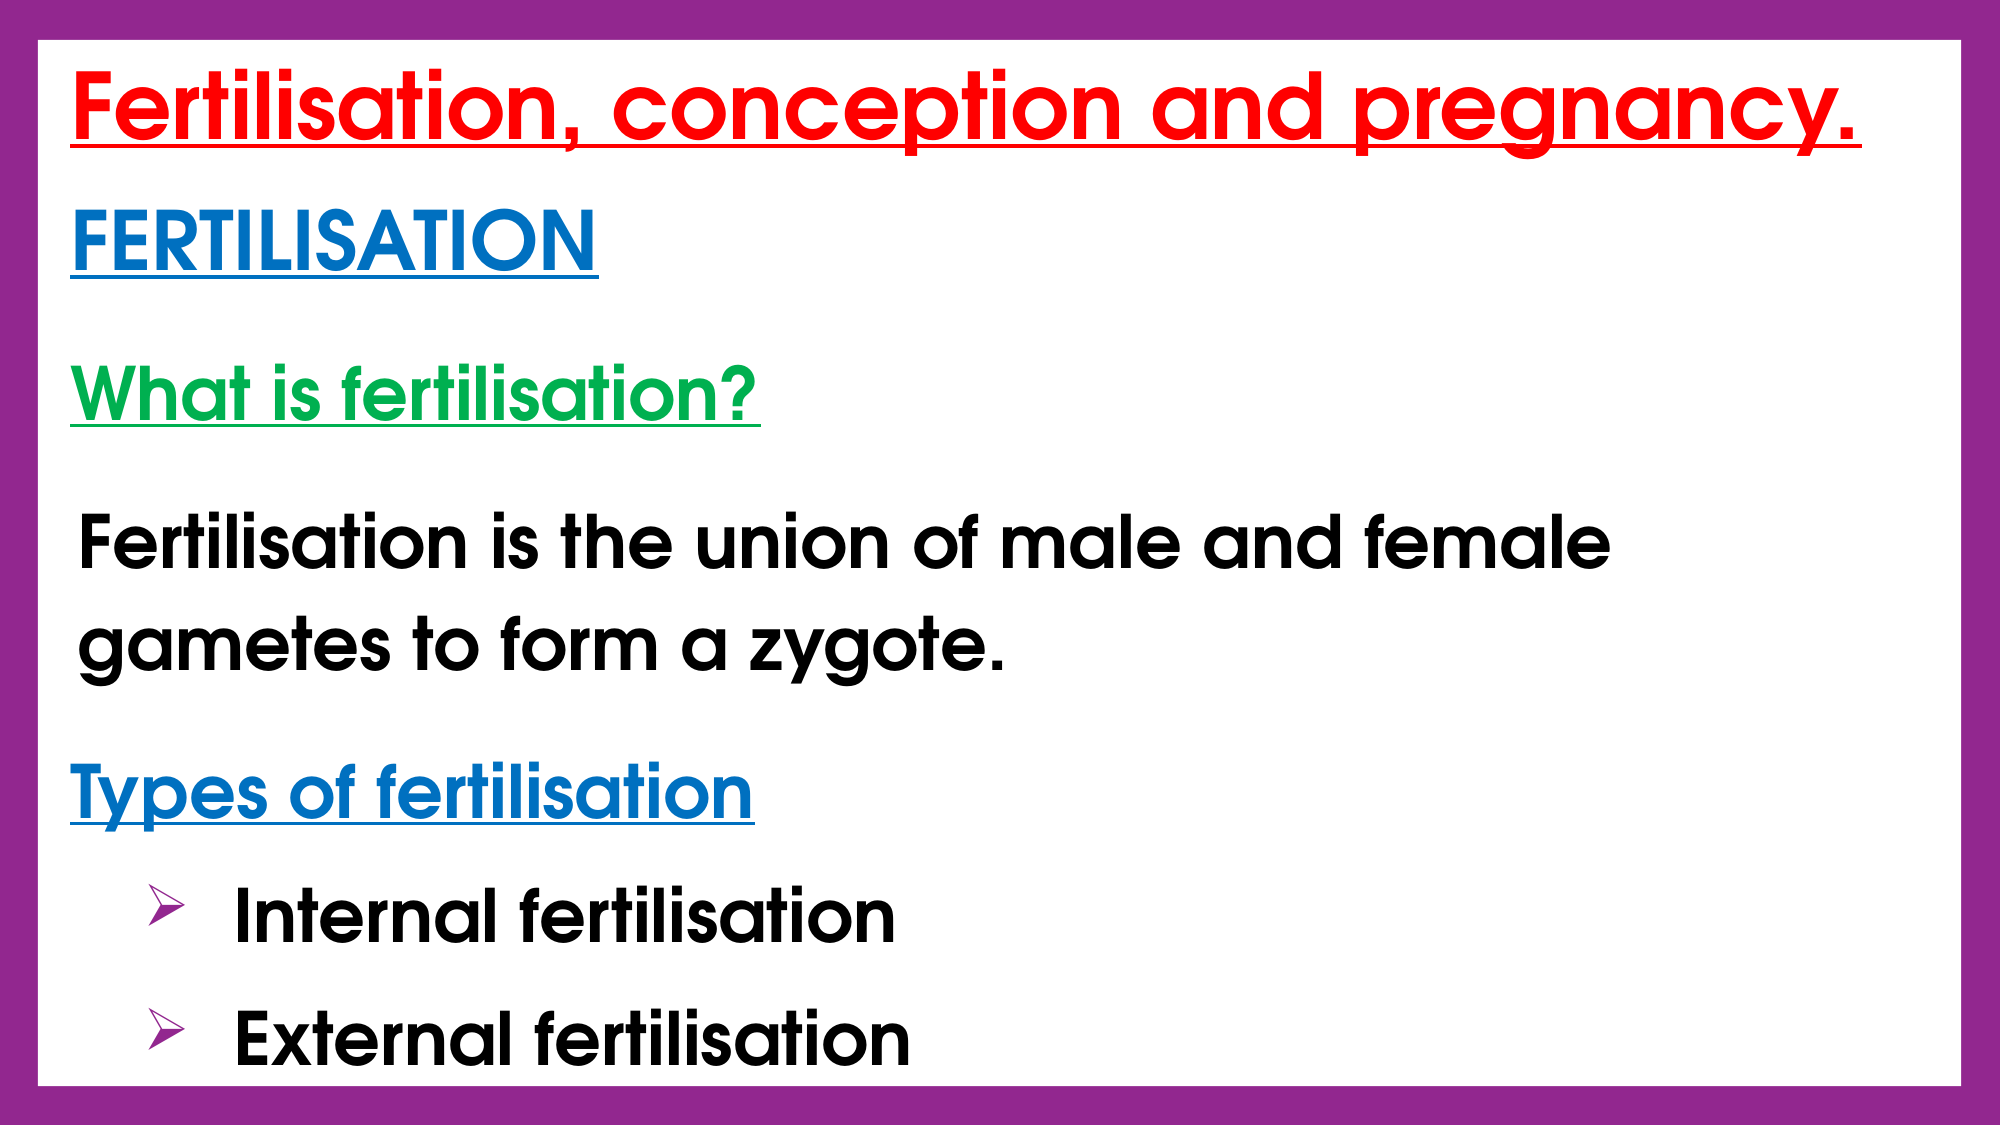

# Fertilisation, conception and pregnancy.
FERTILISATION
What is fertilisation?
Fertilisation is the union of male and female gametes to form a zygote.
Types of fertilisation
 Internal fertilisation
 External fertilisation